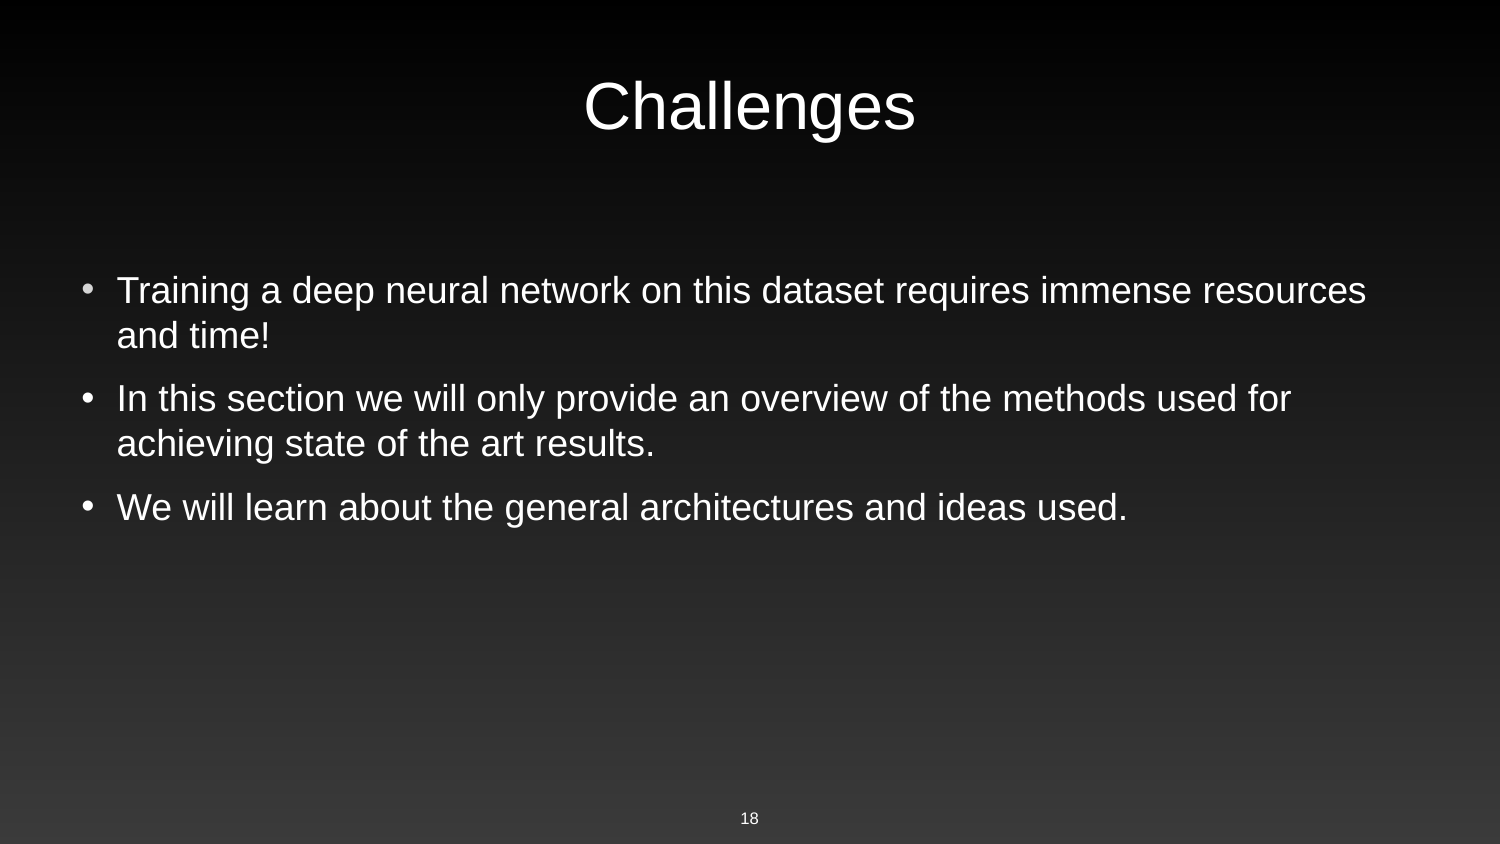

# Challenges
Training a deep neural network on this dataset requires immense resources and time!
In this section we will only provide an overview of the methods used for achieving state of the art results.
We will learn about the general architectures and ideas used.
18